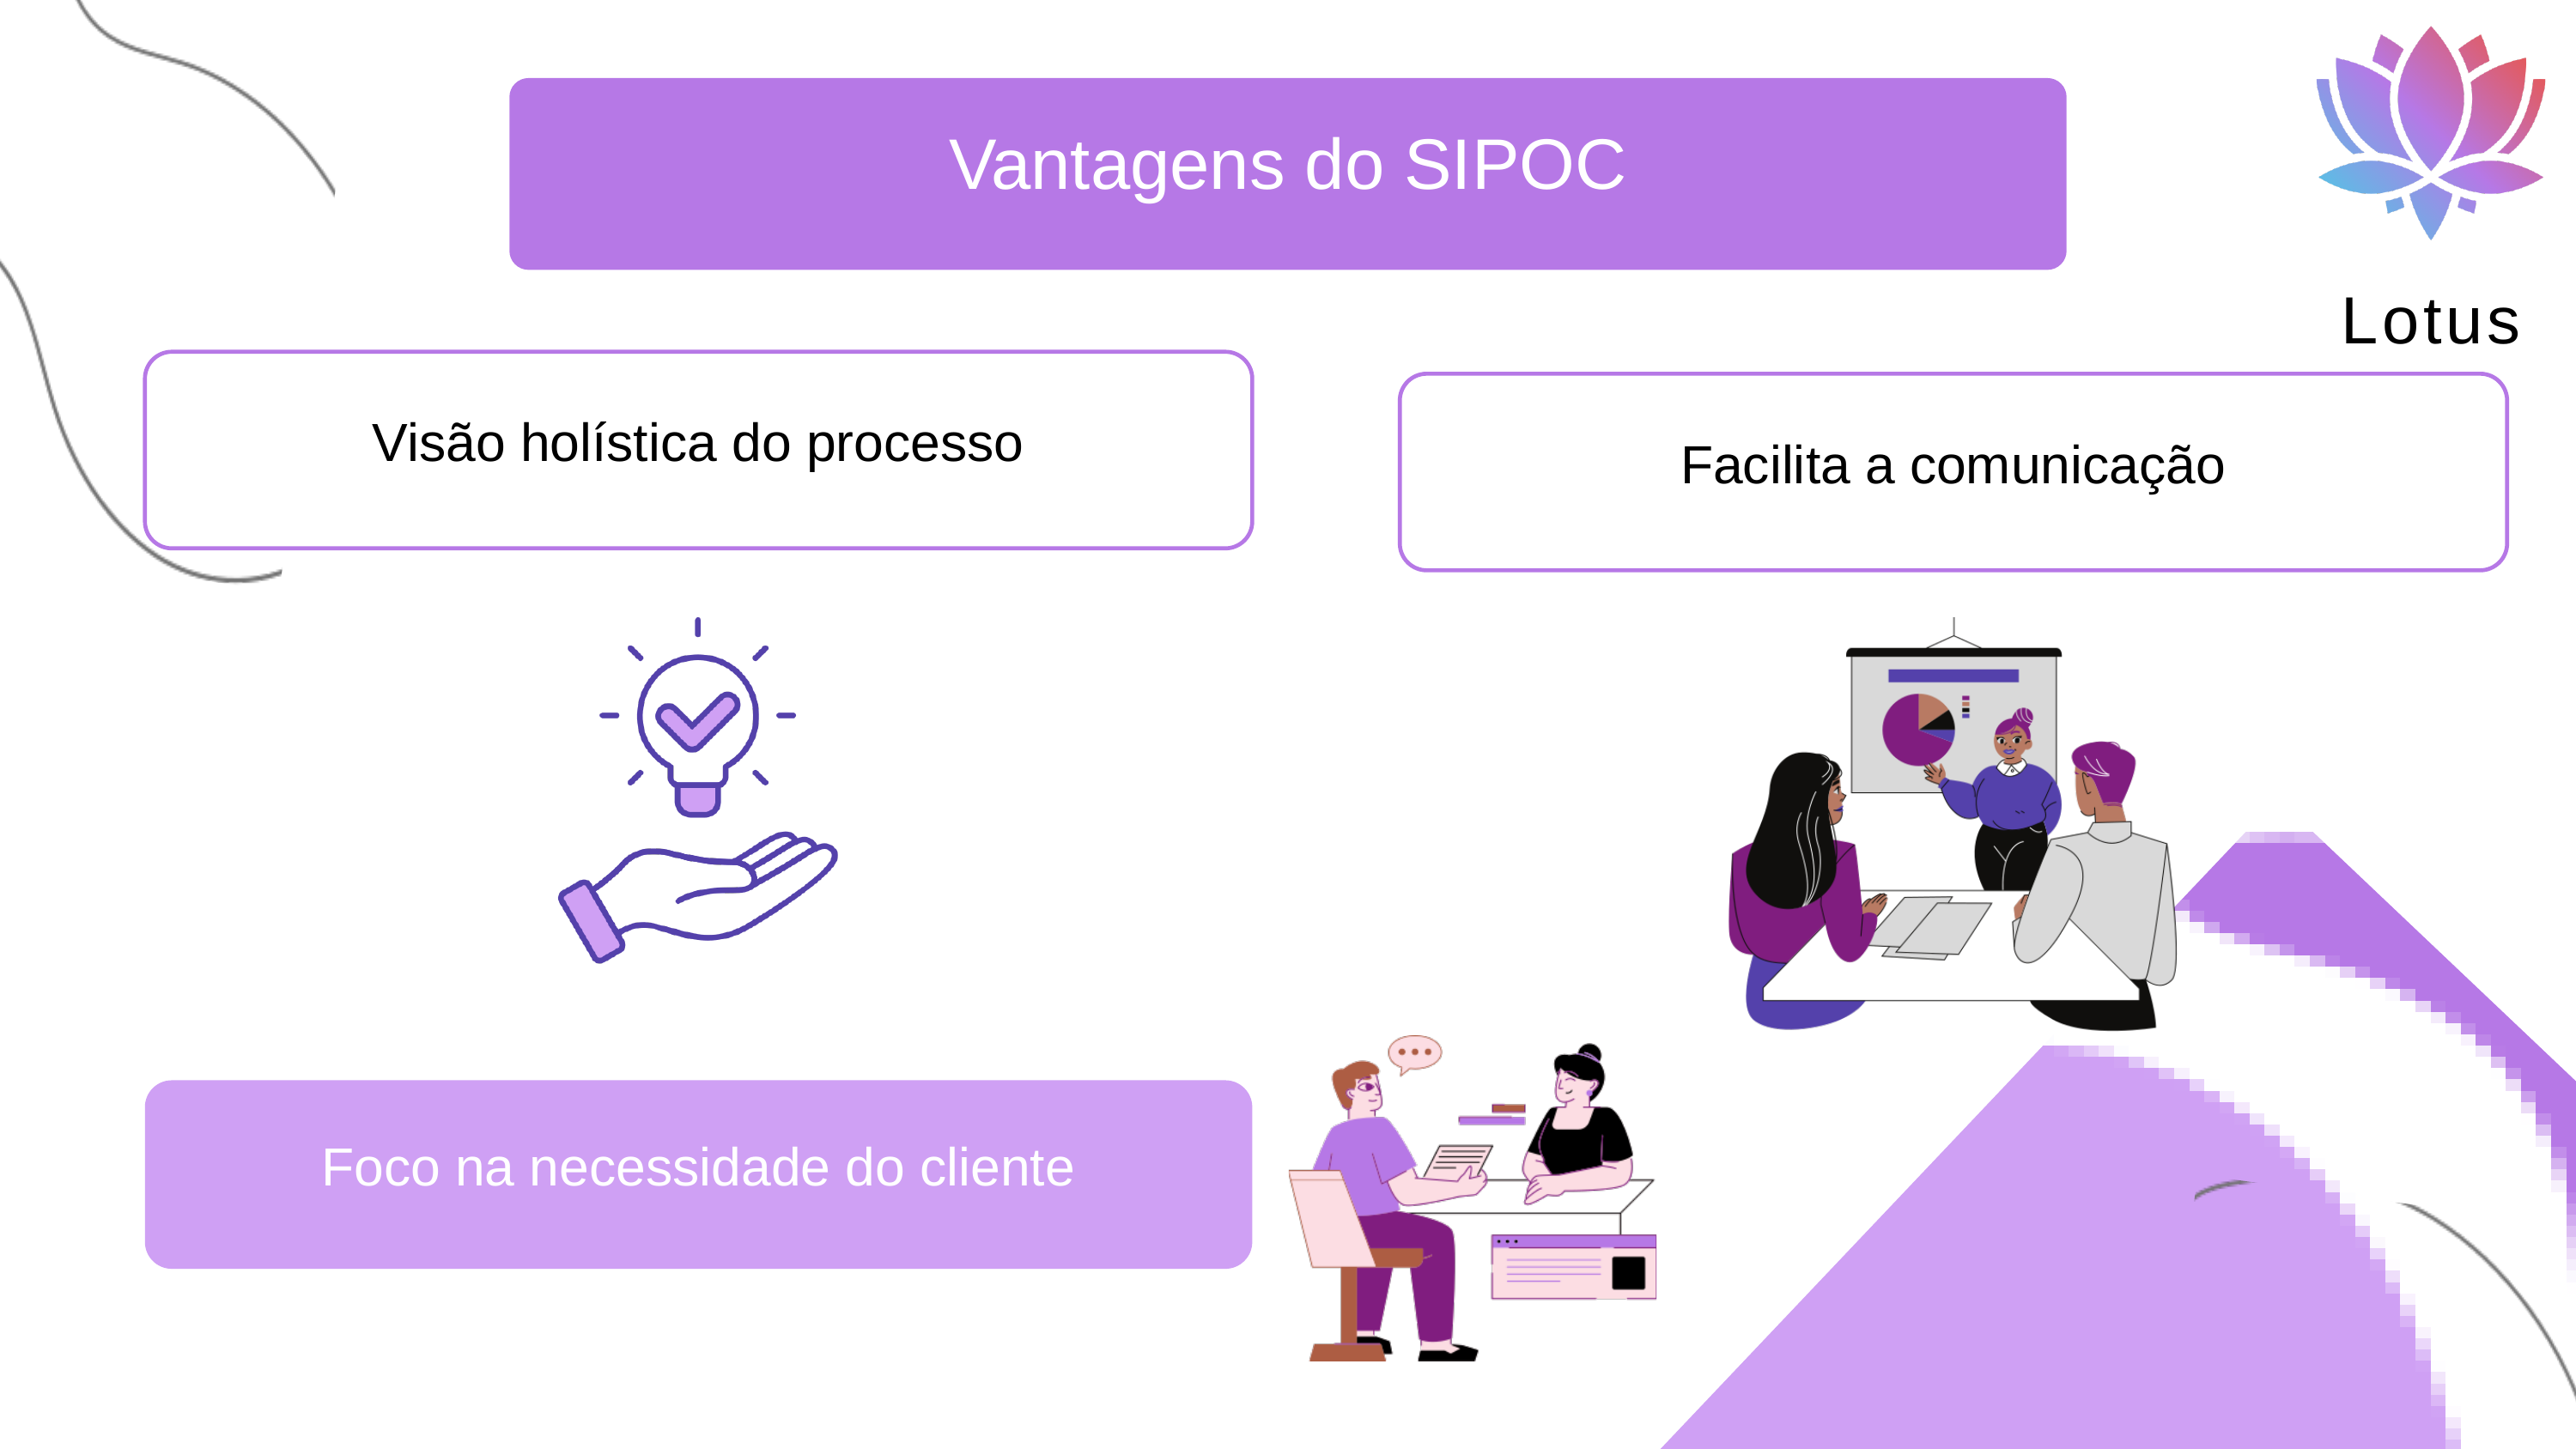

Lotus

Vantagens do SIPOC

Visão holística do processo

Facilita a comunicação

Foco na necessidade do cliente